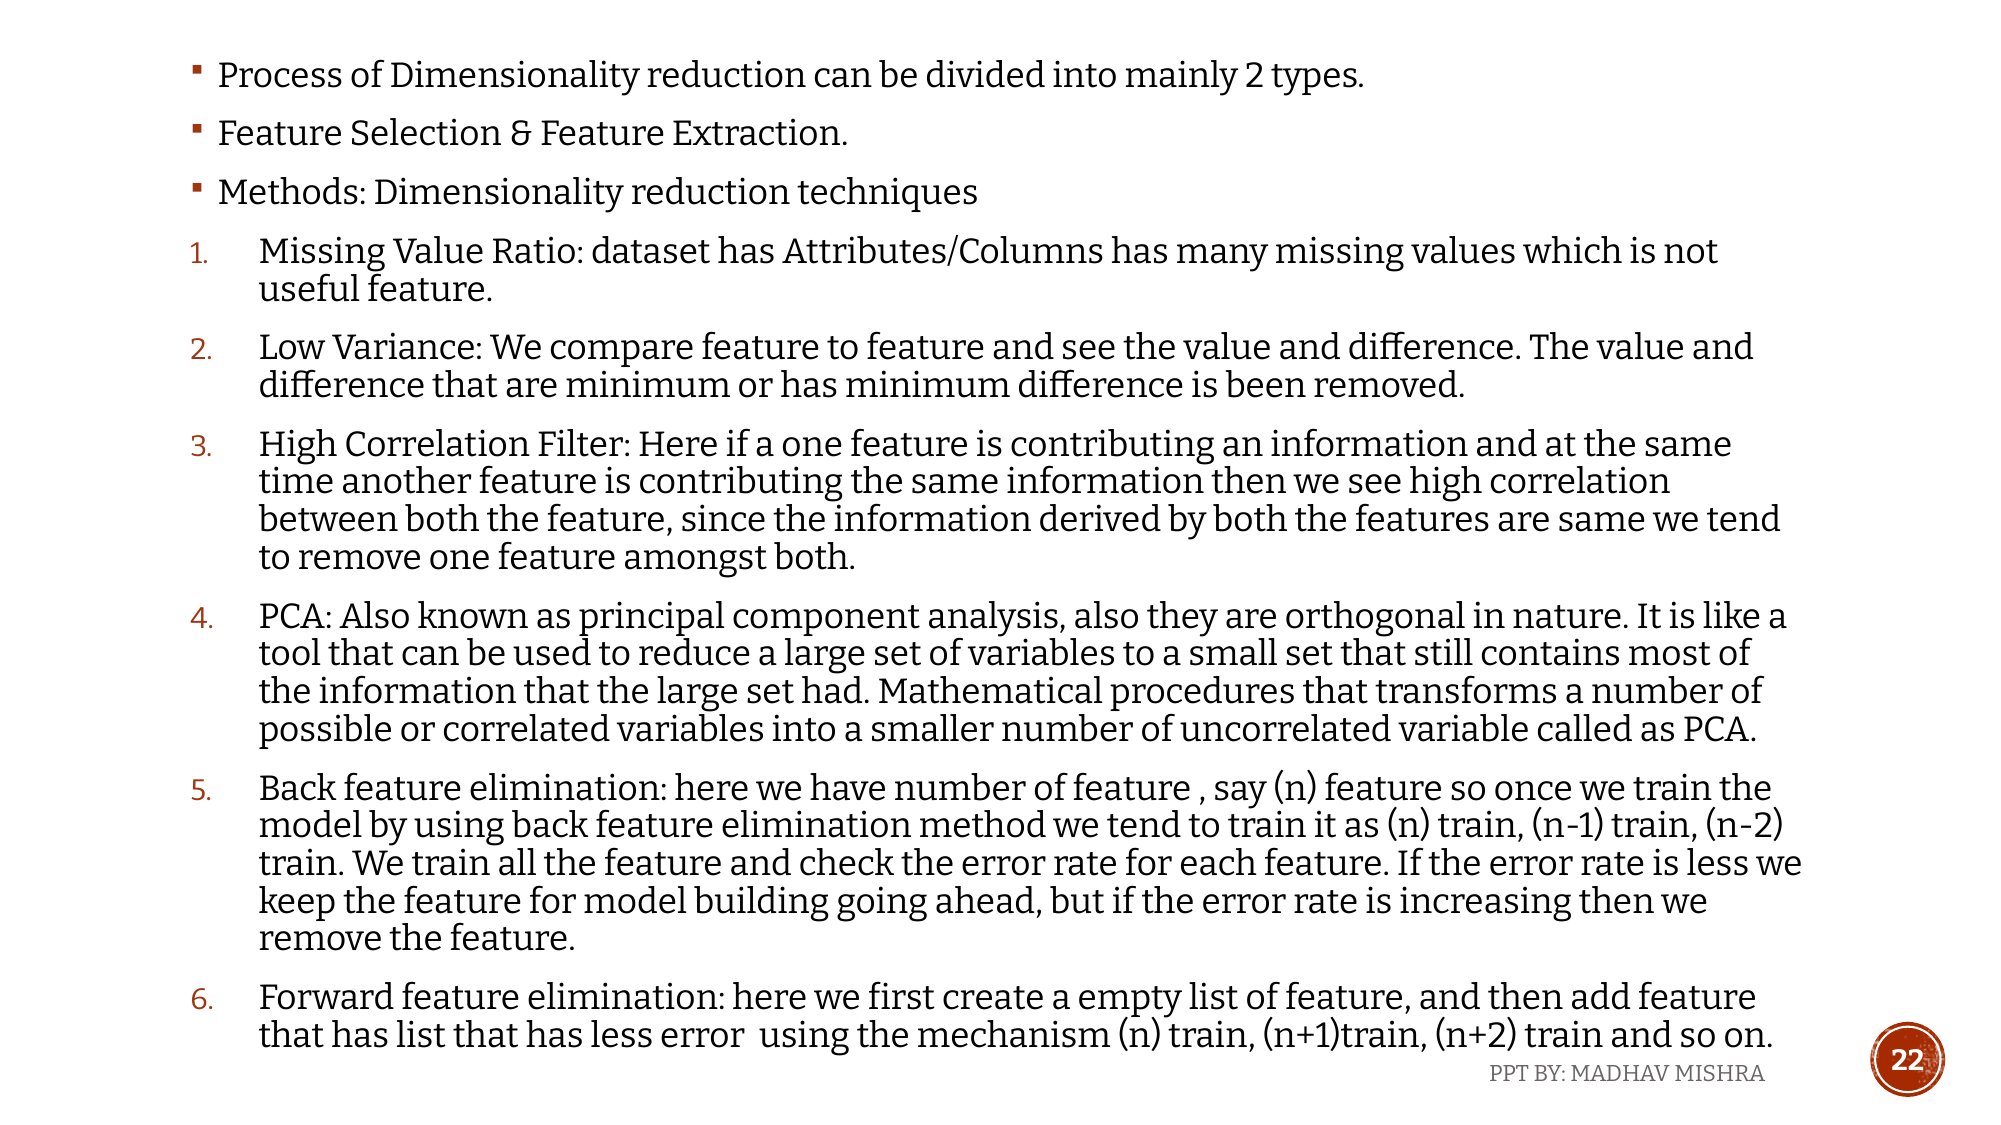

Process of Dimensionality reduction can be divided into mainly 2 types.
Feature Selection & Feature Extraction.
Methods: Dimensionality reduction techniques
Missing Value Ratio: dataset has Attributes/Columns has many missing values which is not useful feature.
Low Variance: We compare feature to feature and see the value and difference. The value and difference that are minimum or has minimum difference is been removed.
High Correlation Filter: Here if a one feature is contributing an information and at the same time another feature is contributing the same information then we see high correlation between both the feature, since the information derived by both the features are same we tend to remove one feature amongst both.
PCA: Also known as principal component analysis, also they are orthogonal in nature. It is like a tool that can be used to reduce a large set of variables to a small set that still contains most of the information that the large set had. Mathematical procedures that transforms a number of possible or correlated variables into a smaller number of uncorrelated variable called as PCA.
Back feature elimination: here we have number of feature , say (n) feature so once we train the model by using back feature elimination method we tend to train it as (n) train, (n-1) train, (n-2) train. We train all the feature and check the error rate for each feature. If the error rate is less we keep the feature for model building going ahead, but if the error rate is increasing then we remove the feature.
Forward feature elimination: here we first create a empty list of feature, and then add feature that has list that has less error  using the mechanism (n) train, (n+1)train, (n+2) train and so on.
22
PPT BY: MADHAV MISHRA